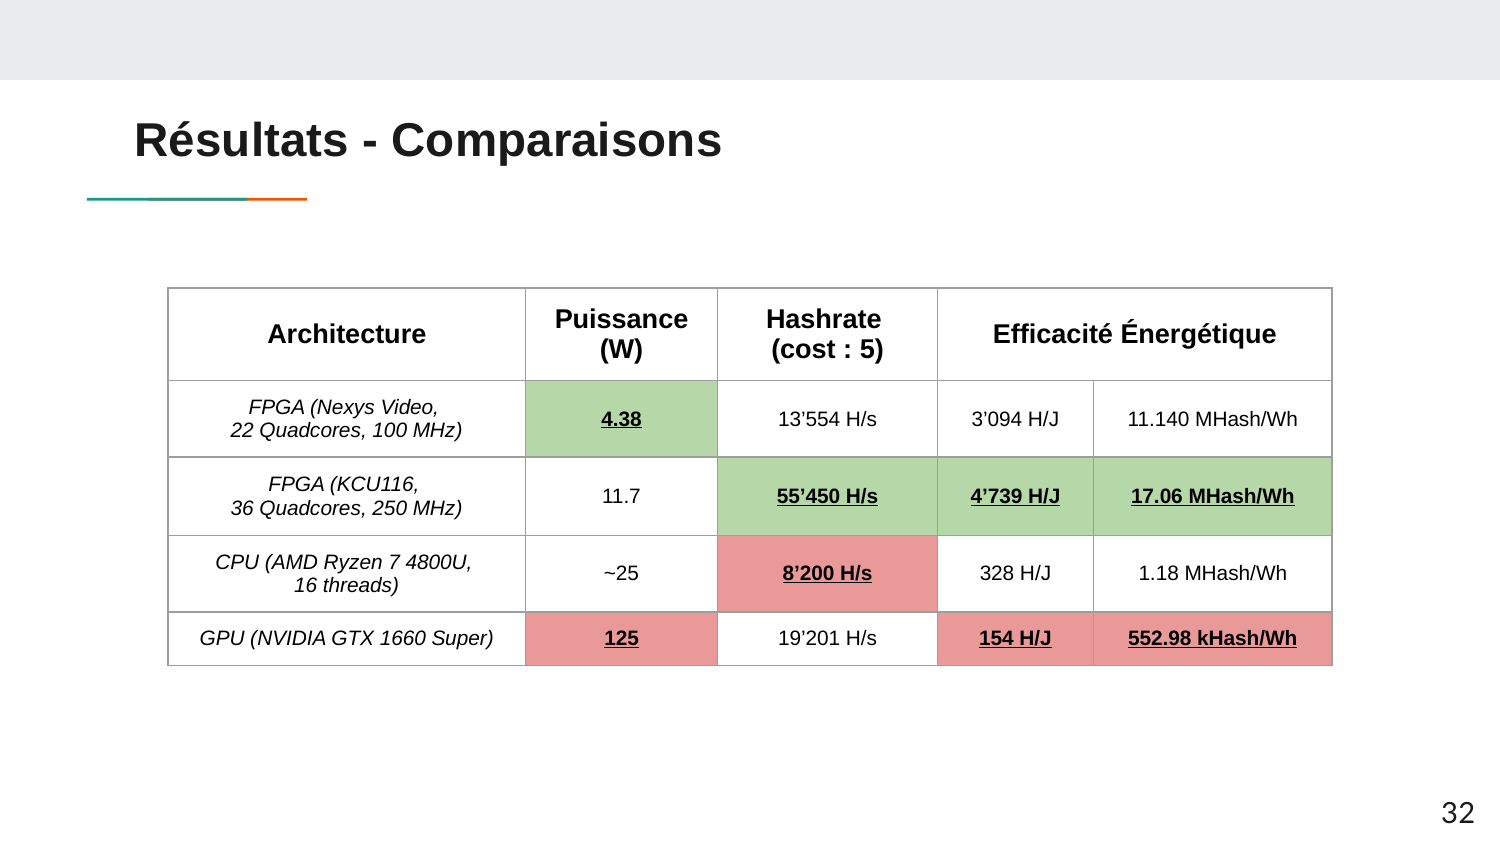

# Résultats - Comparaisons
| Architecture | Puissance (W) | Hashrate (cost : 5) | Efficacité Énergétique |  |
| --- | --- | --- | --- | --- |
| FPGA (Nexys Video, 22 Quadcores, 100 MHz) | 4.38 | 13’554 H/s | 3’094 H/J | 11.140 MHash/Wh |
| FPGA (KCU116, 36 Quadcores, 250 MHz) | 11.7 | 55’450 H/s | 4’739 H/J | 17.06 MHash/Wh |
| CPU (AMD Ryzen 7 4800U, 16 threads) | ~25 | 8’200 H/s | 328 H/J | 1.18 MHash/Wh |
| GPU (NVIDIA GTX 1660 Super) | 125 | 19’201 H/s | 154 H/J | 552.98 kHash/Wh |
32